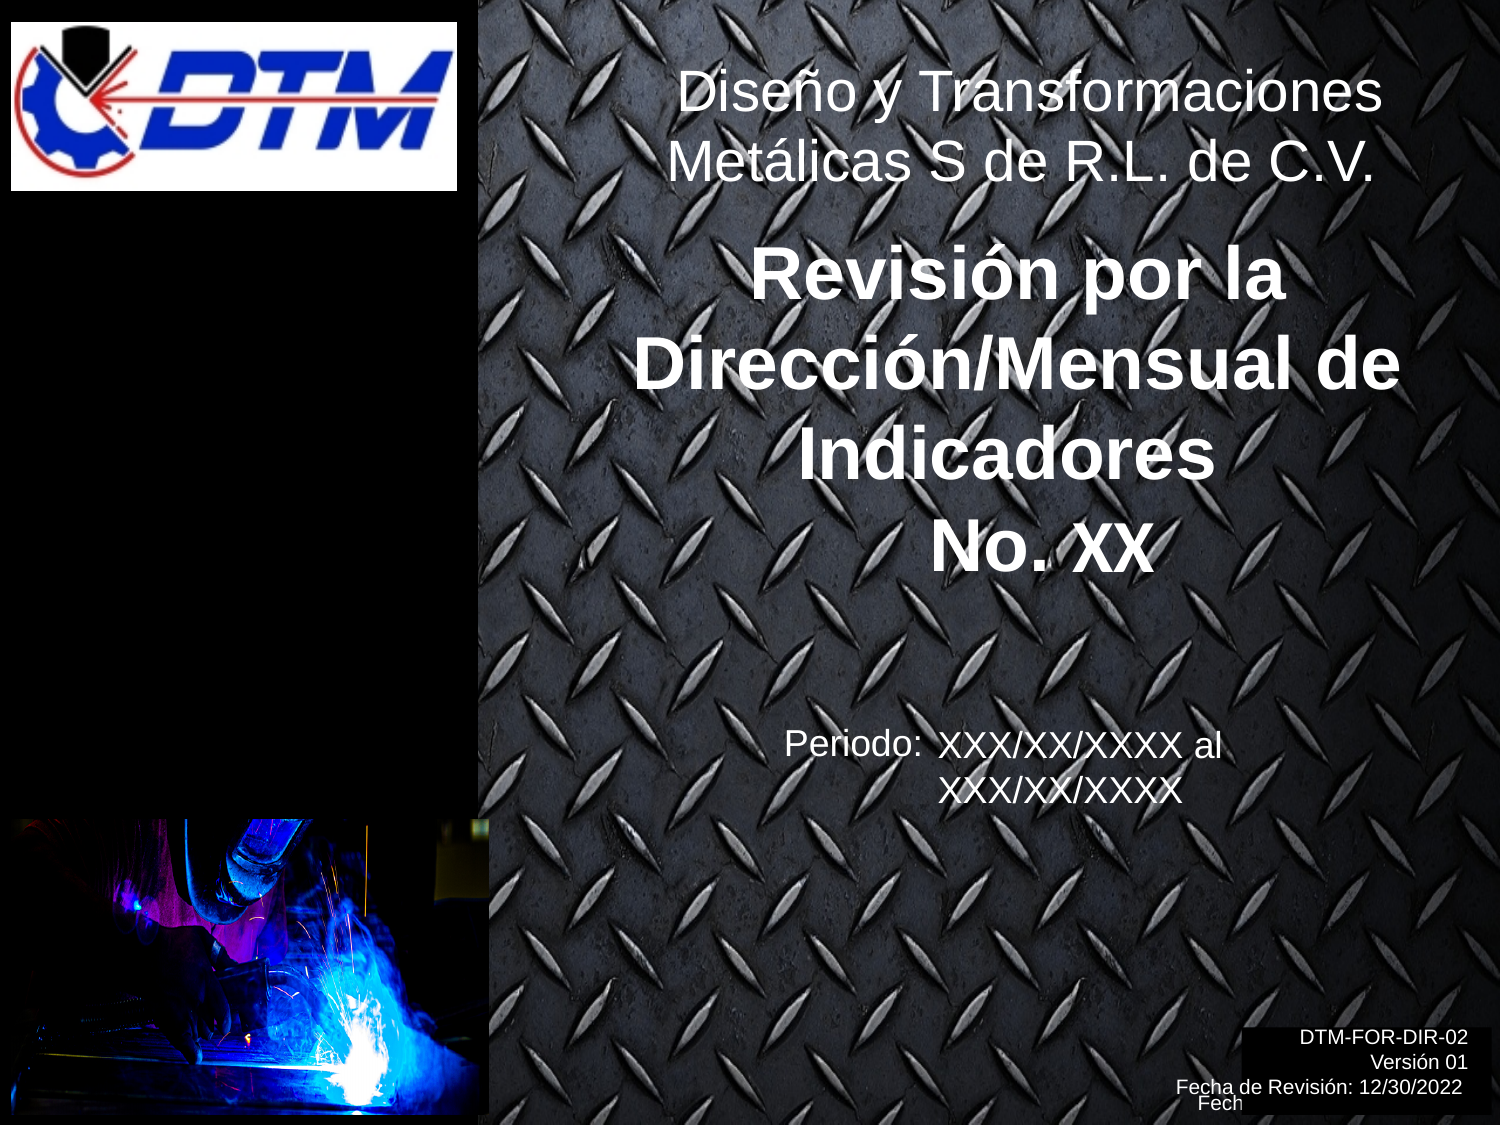

Revisión por la Dirección/Mensual de Indicadores

XX
XXX/XX/XXXX al XXX/XX/XXXX
DTM-FOR-DIR-02
Versión 01
Fecha de Revisión: 12/30/2022